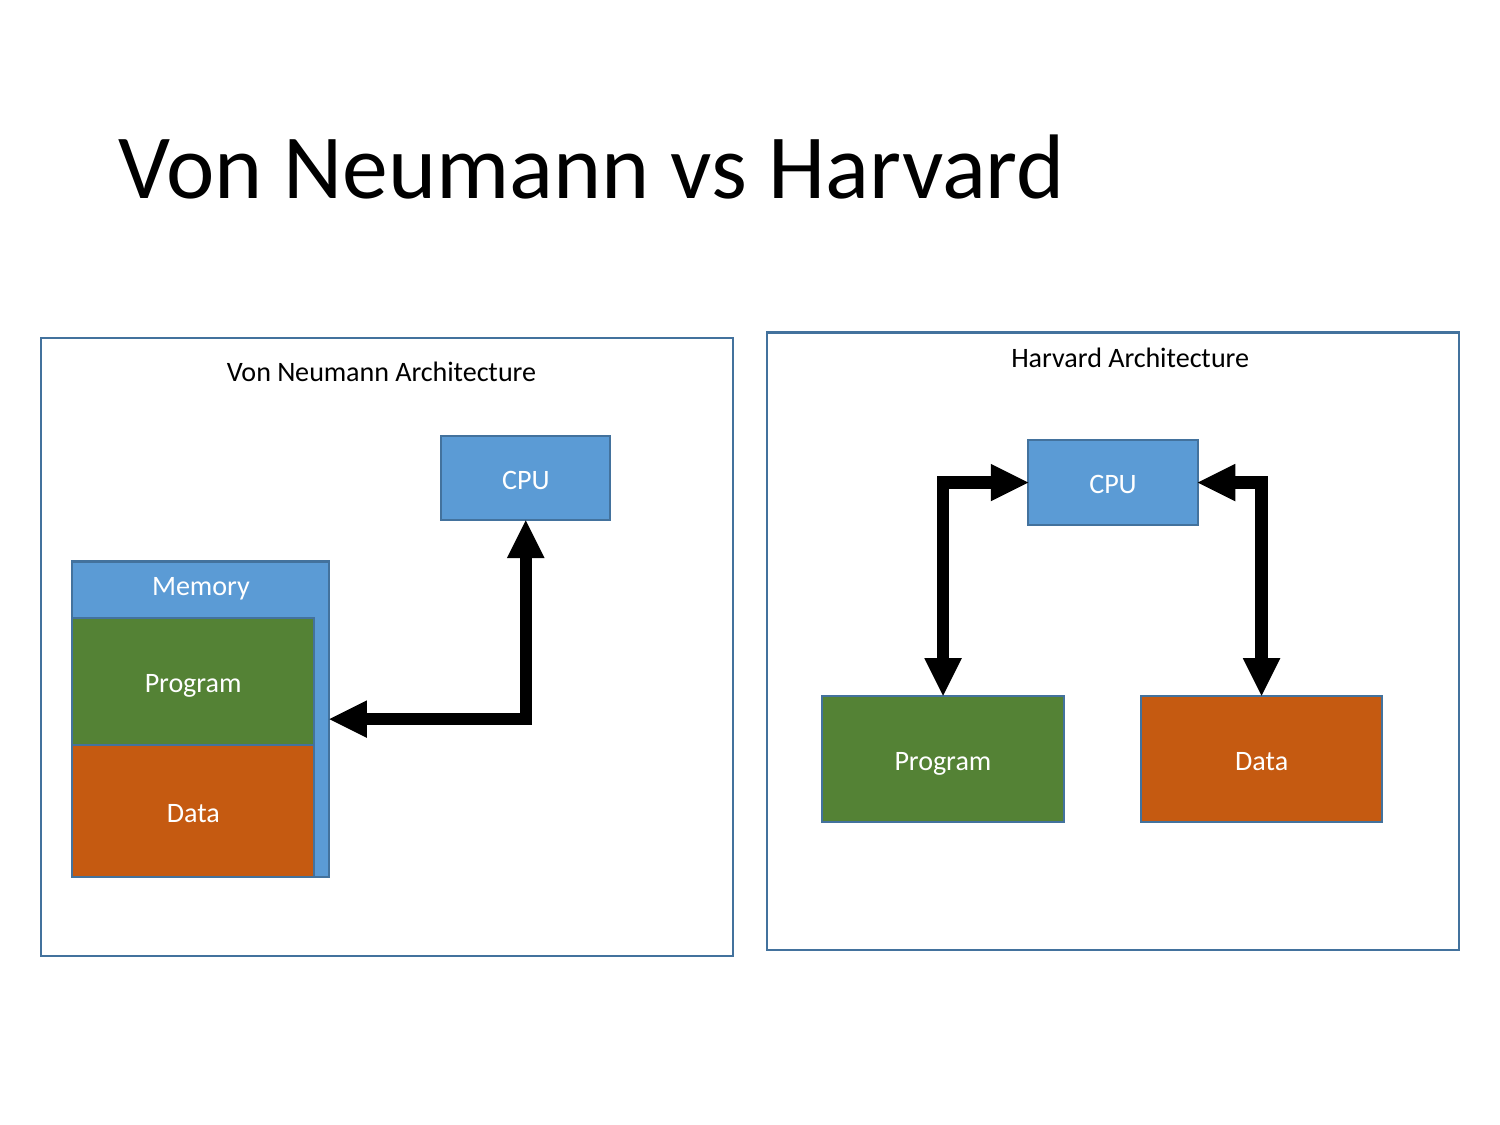

# Von Neumann vs Harvard

Harvard Architecture

Von Neumann Architecture
CPU
CPU
Memory

Program
Program
Data
Data